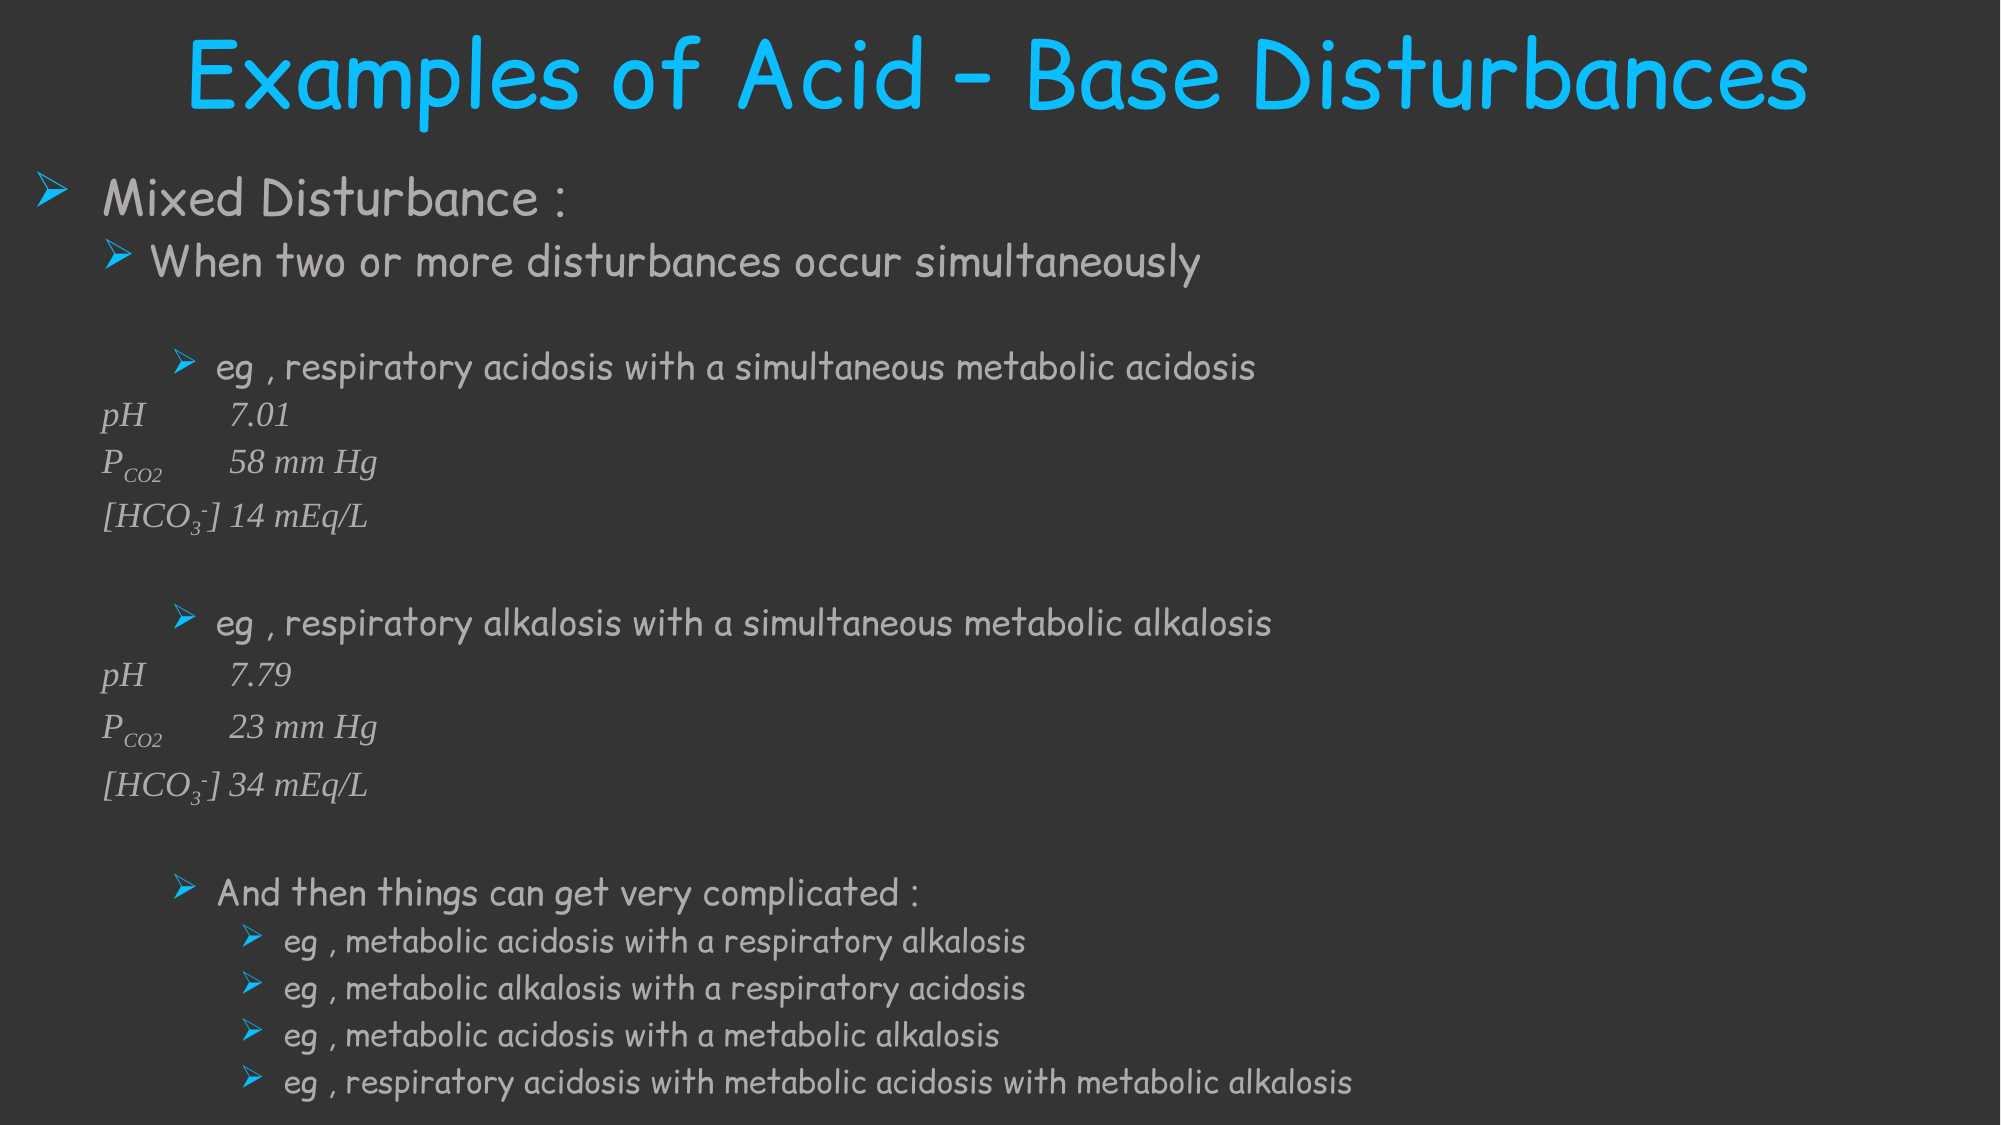

# Examples of Acid – Base Disturbances
Mixed Disturbance :
 When two or more disturbances occur simultaneously
 eg , respiratory acidosis with a simultaneous metabolic acidosis
			pH		7.01
			PCO2		58 mm Hg
			[HCO3-]		14 mEq/L

 eg , respiratory alkalosis with a simultaneous metabolic alkalosis
			pH		7.79
			PCO2		23 mm Hg
			[HCO3-]		34 mEq/L
 And then things can get very complicated :
 eg , metabolic acidosis with a respiratory alkalosis
 eg , metabolic alkalosis with a respiratory acidosis
 eg , metabolic acidosis with a metabolic alkalosis
 eg , respiratory acidosis with metabolic acidosis with metabolic alkalosis